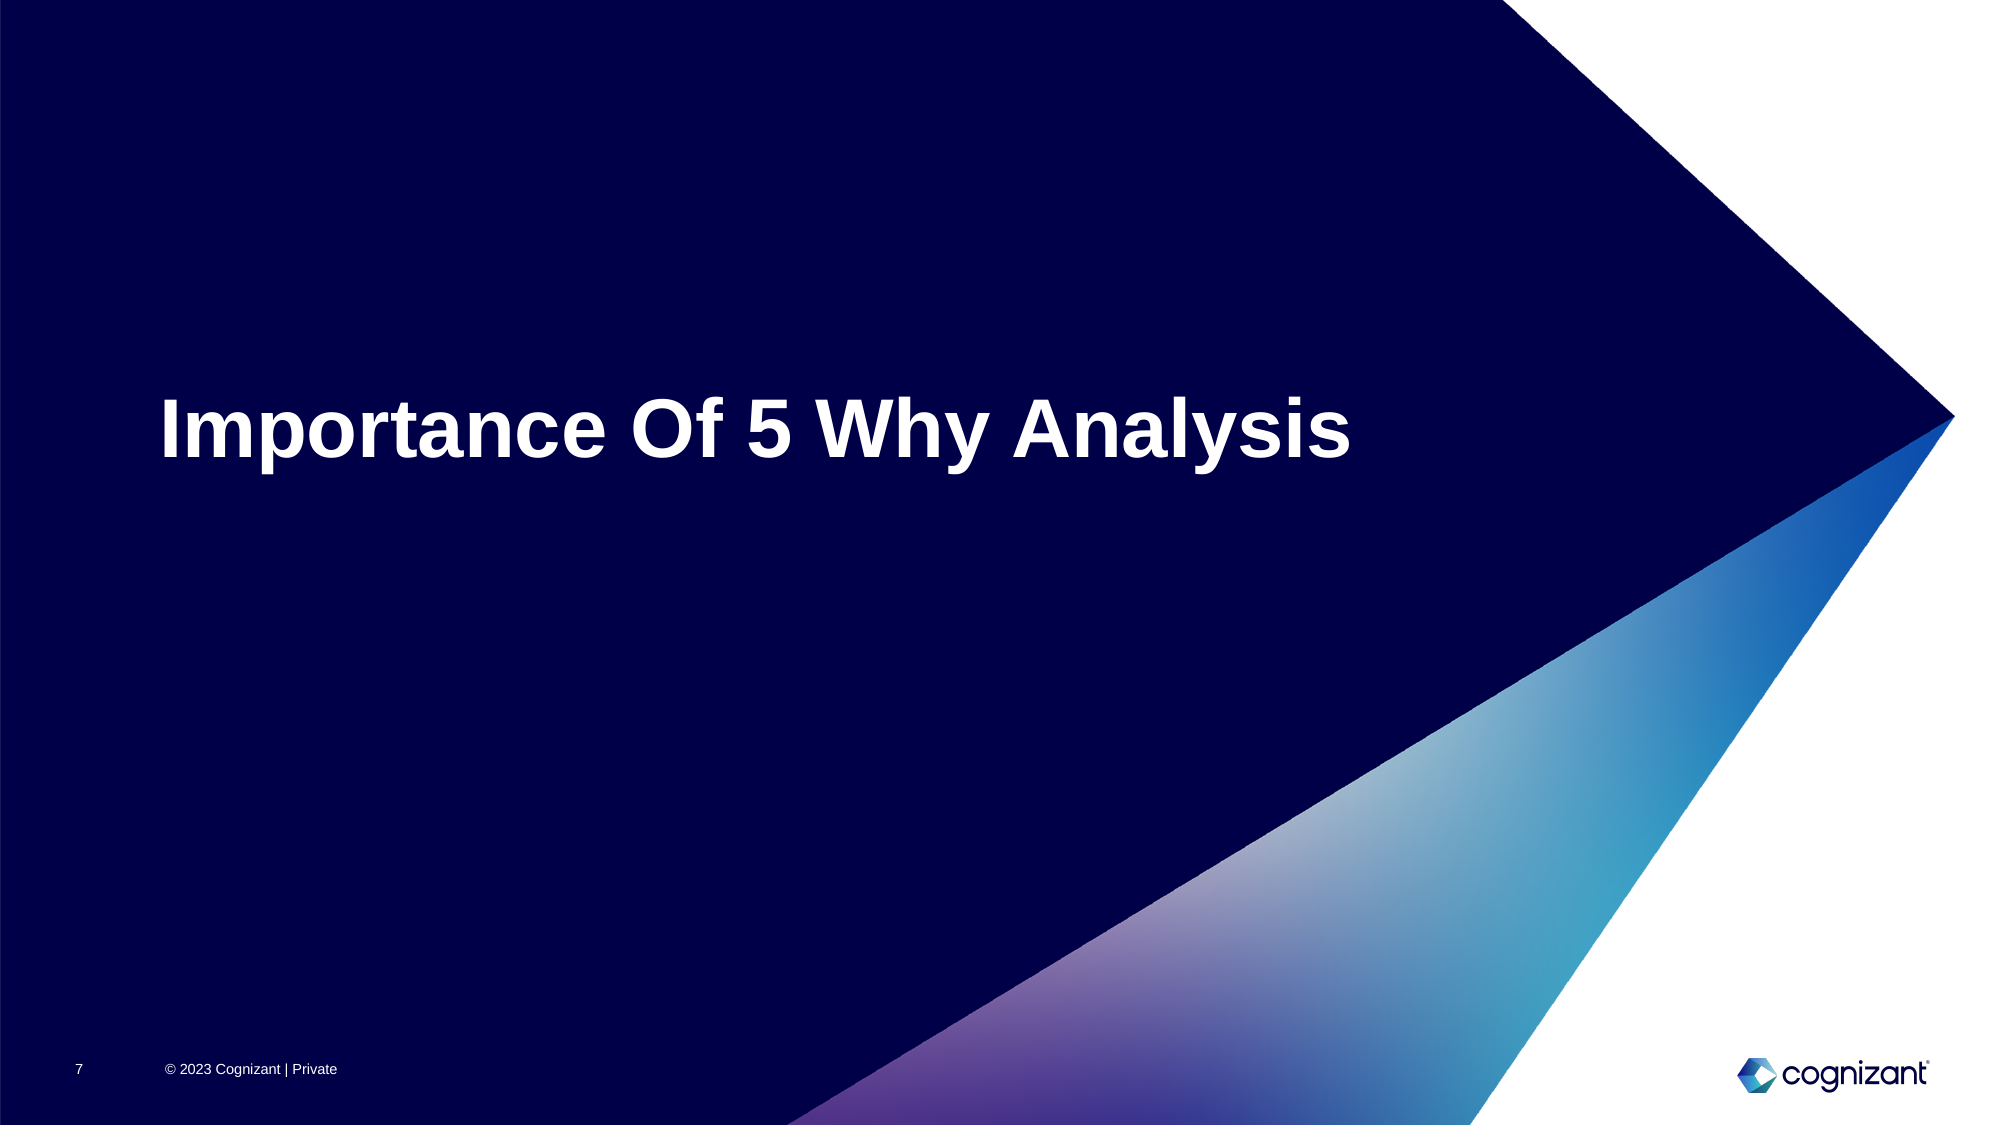

Importance Of 5 Why Analysis
7
© 2023 Cognizant | Private